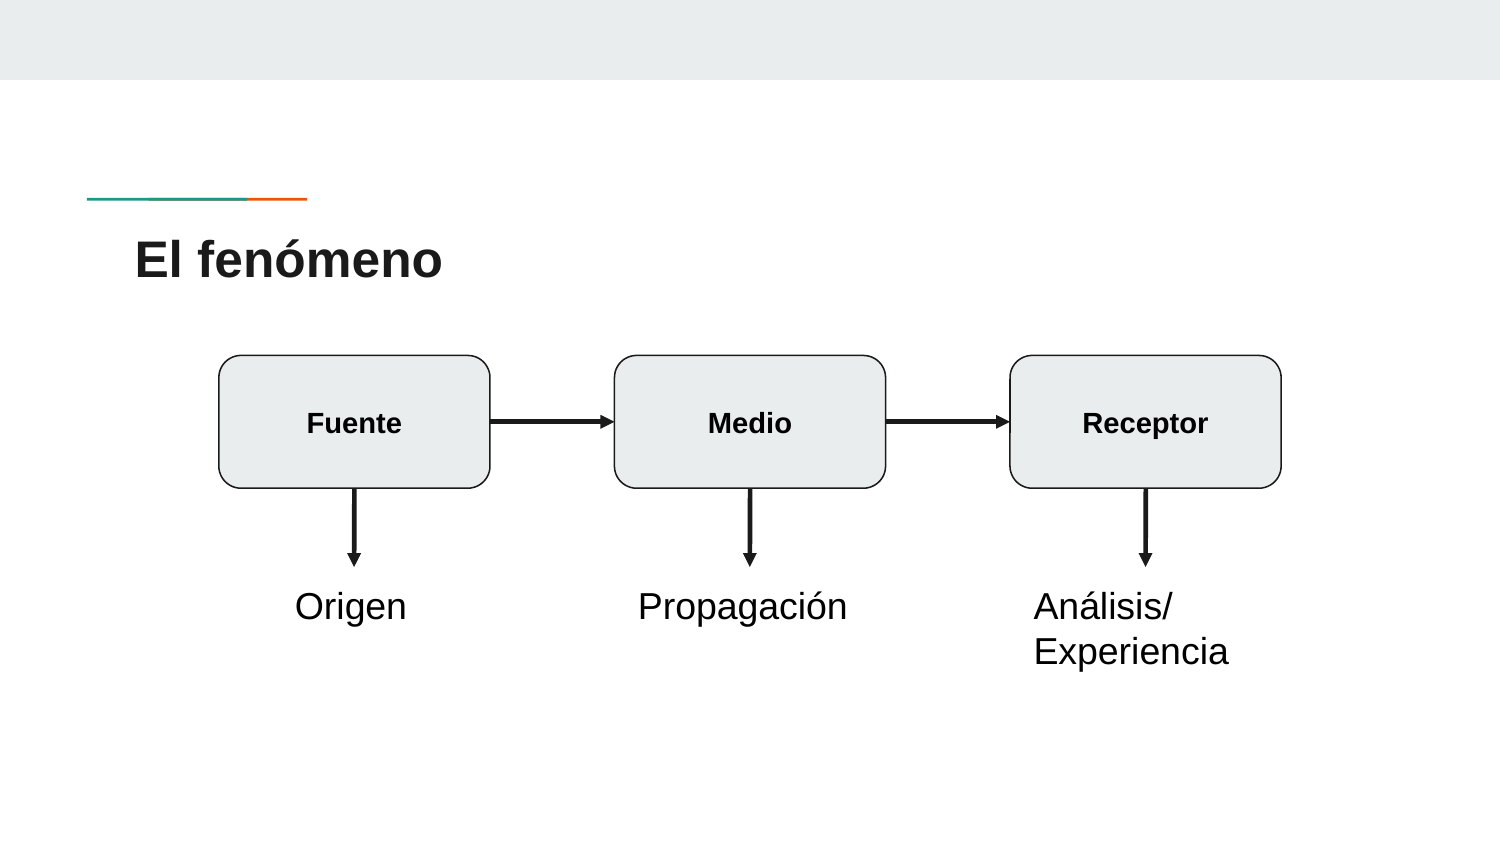

# El fenómeno
Fuente
Medio
Receptor
Origen
Propagación
Análisis/
Experiencia